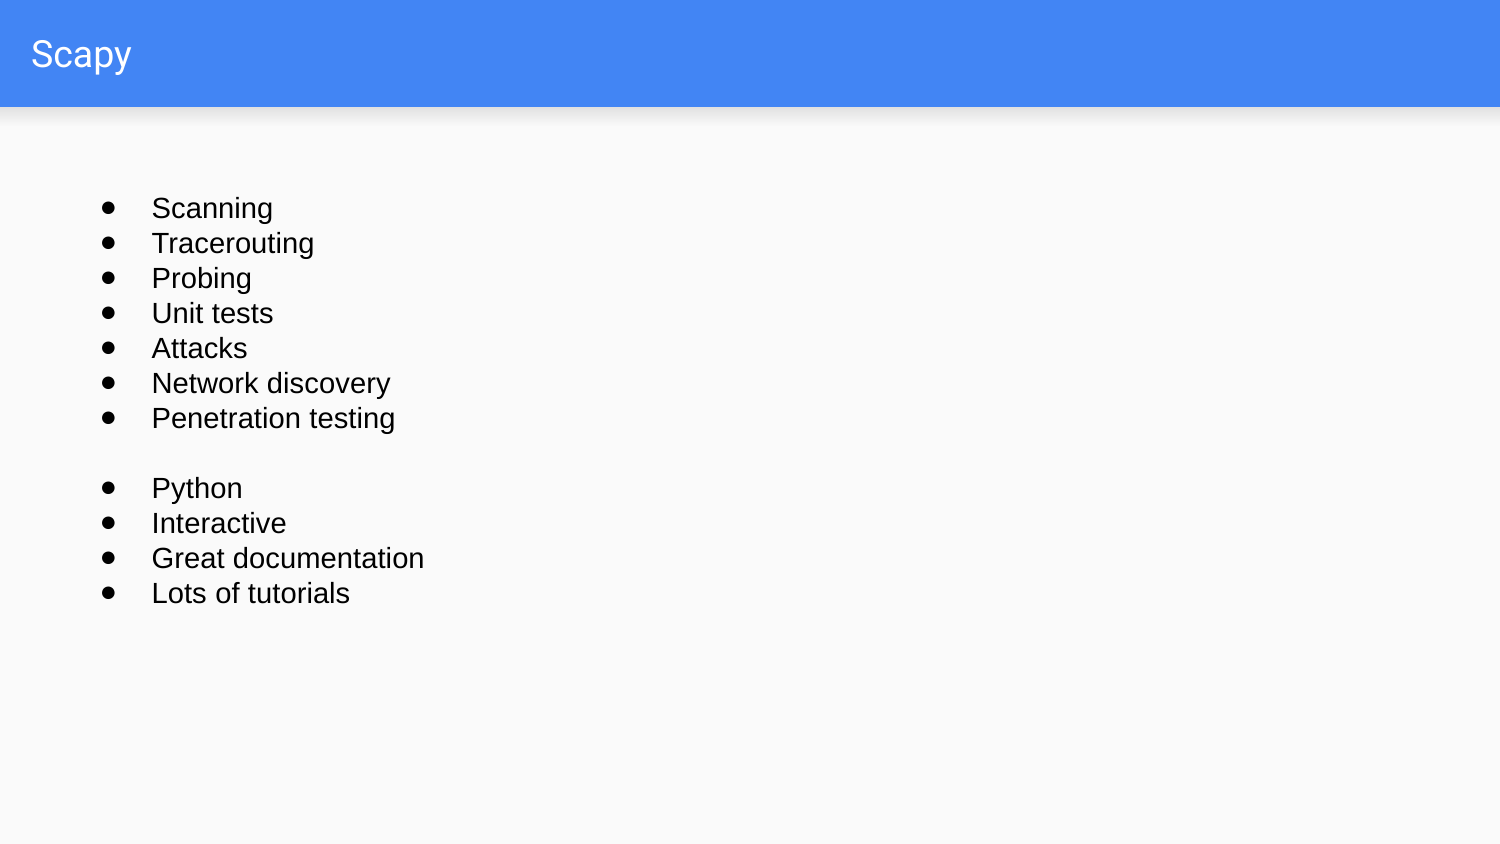

# Scapy
Scanning
Tracerouting
Probing
Unit tests
Attacks
Network discovery
Penetration testing

Python
Interactive
Great documentation
Lots of tutorials